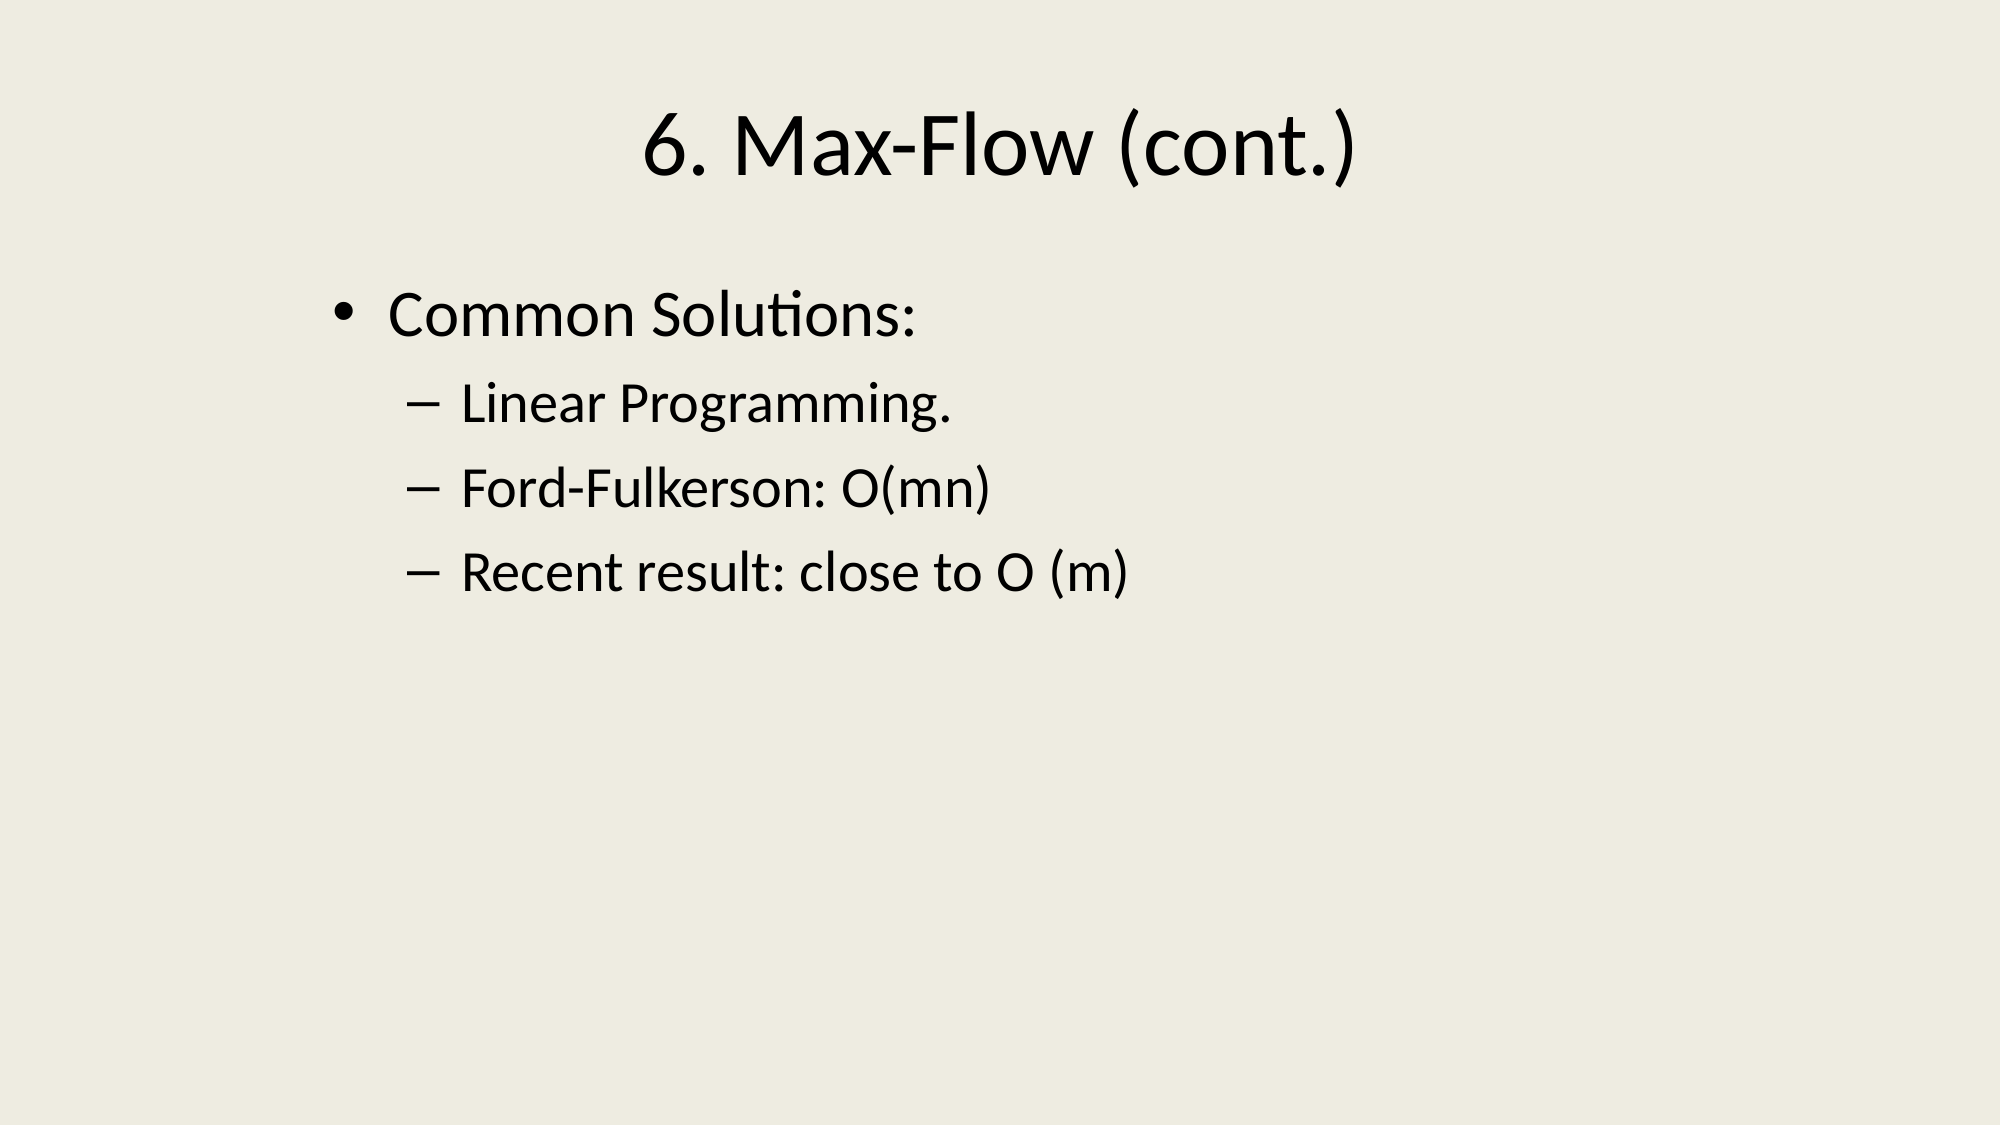

# 6. Max-Flow (cont.)
Common Solutions:
Linear Programming.
Ford-Fulkerson: O(mn)
Recent result: close to O (m)